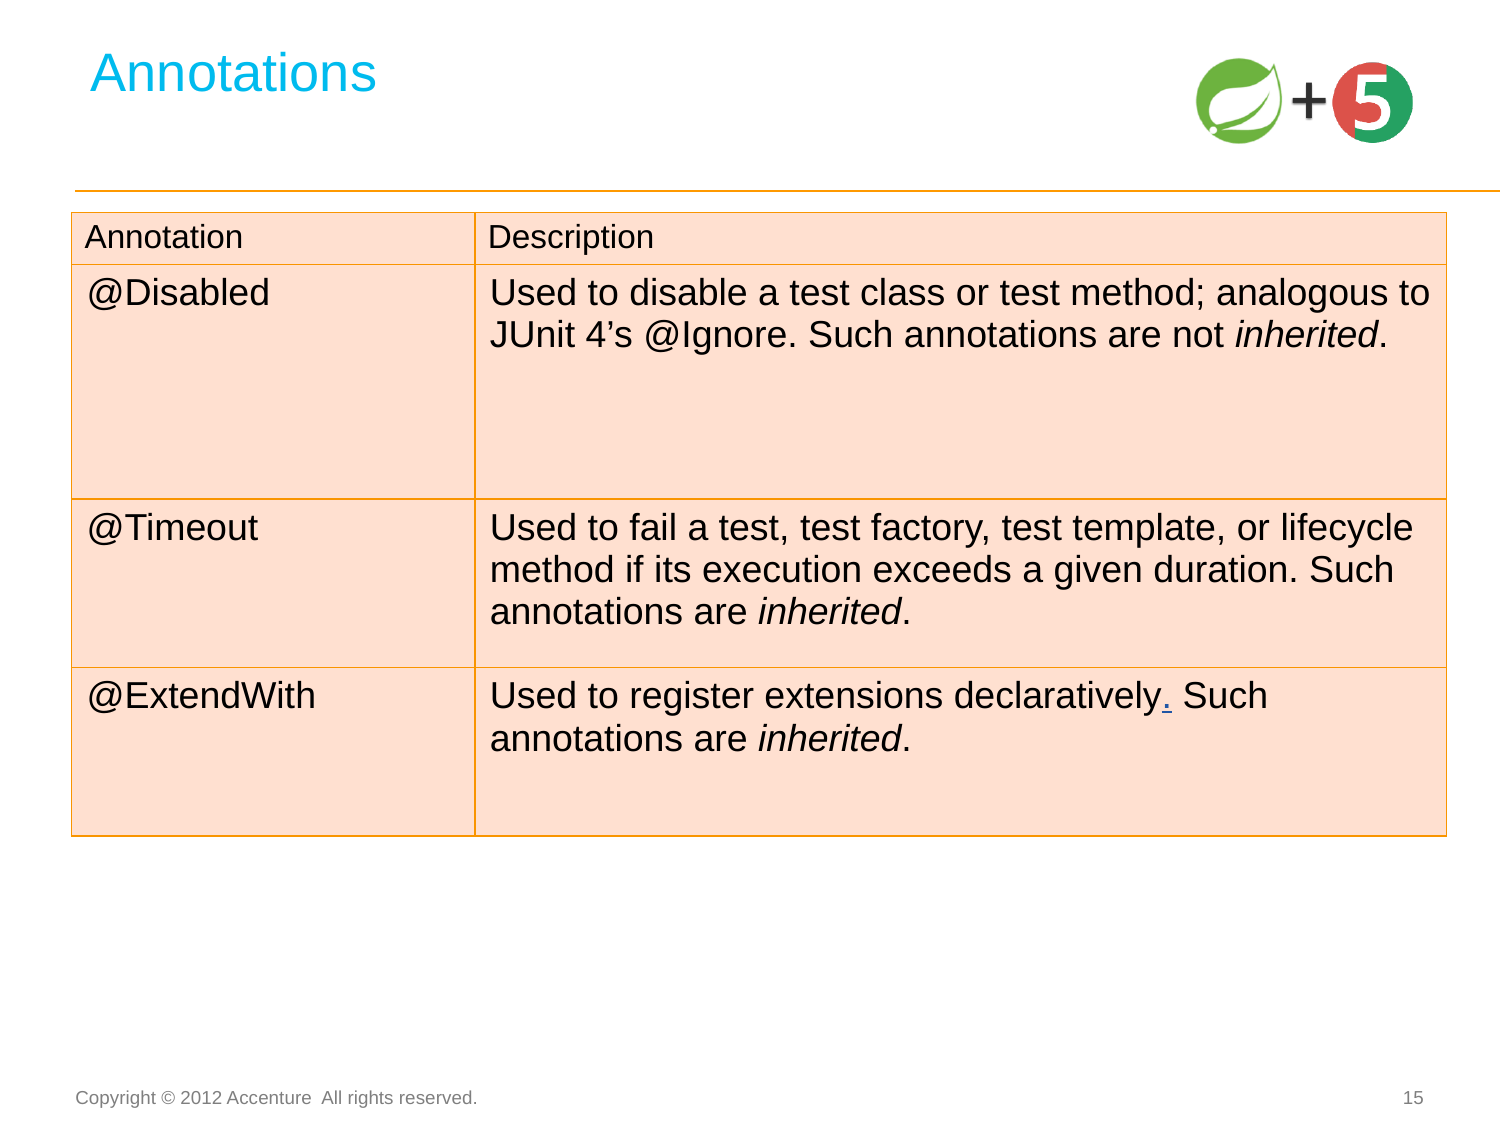

# Annotations
| Annotation | Description |
| --- | --- |
| @Disabled | Used to disable a test class or test method; analogous to JUnit 4’s @Ignore. Such annotations are not inherited. |
| @Timeout | Used to fail a test, test factory, test template, or lifecycle method if its execution exceeds a given duration. Such annotations are inherited. |
| @ExtendWith | Used to register extensions declaratively. Such annotations are inherited. |